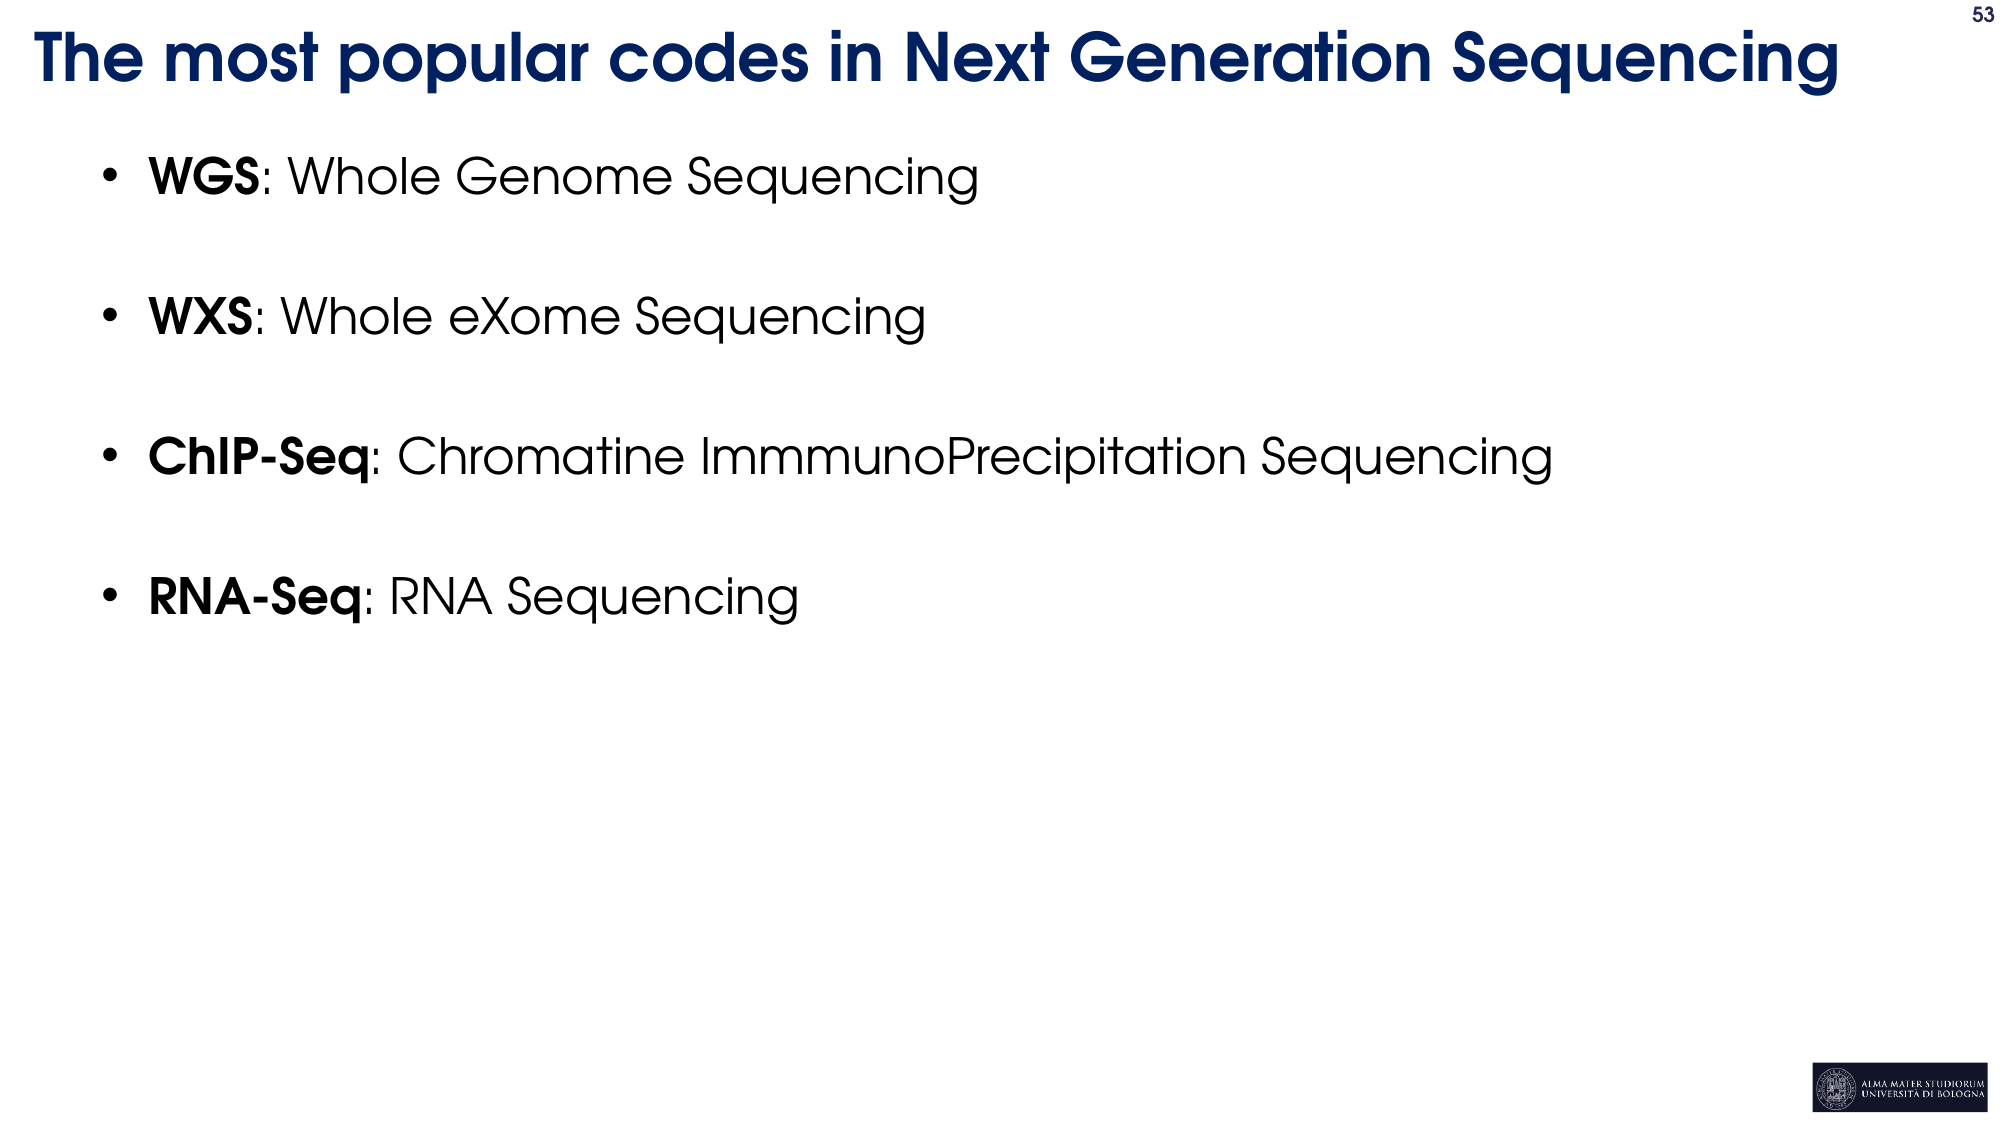

The most popular codes in Next Generation Sequencing
WGS: Whole Genome Sequencing

WXS: Whole eXome Sequencing

ChIP-Seq: Chromatine ImmmunoPrecipitation Sequencing

RNA-Seq: RNA Sequencing